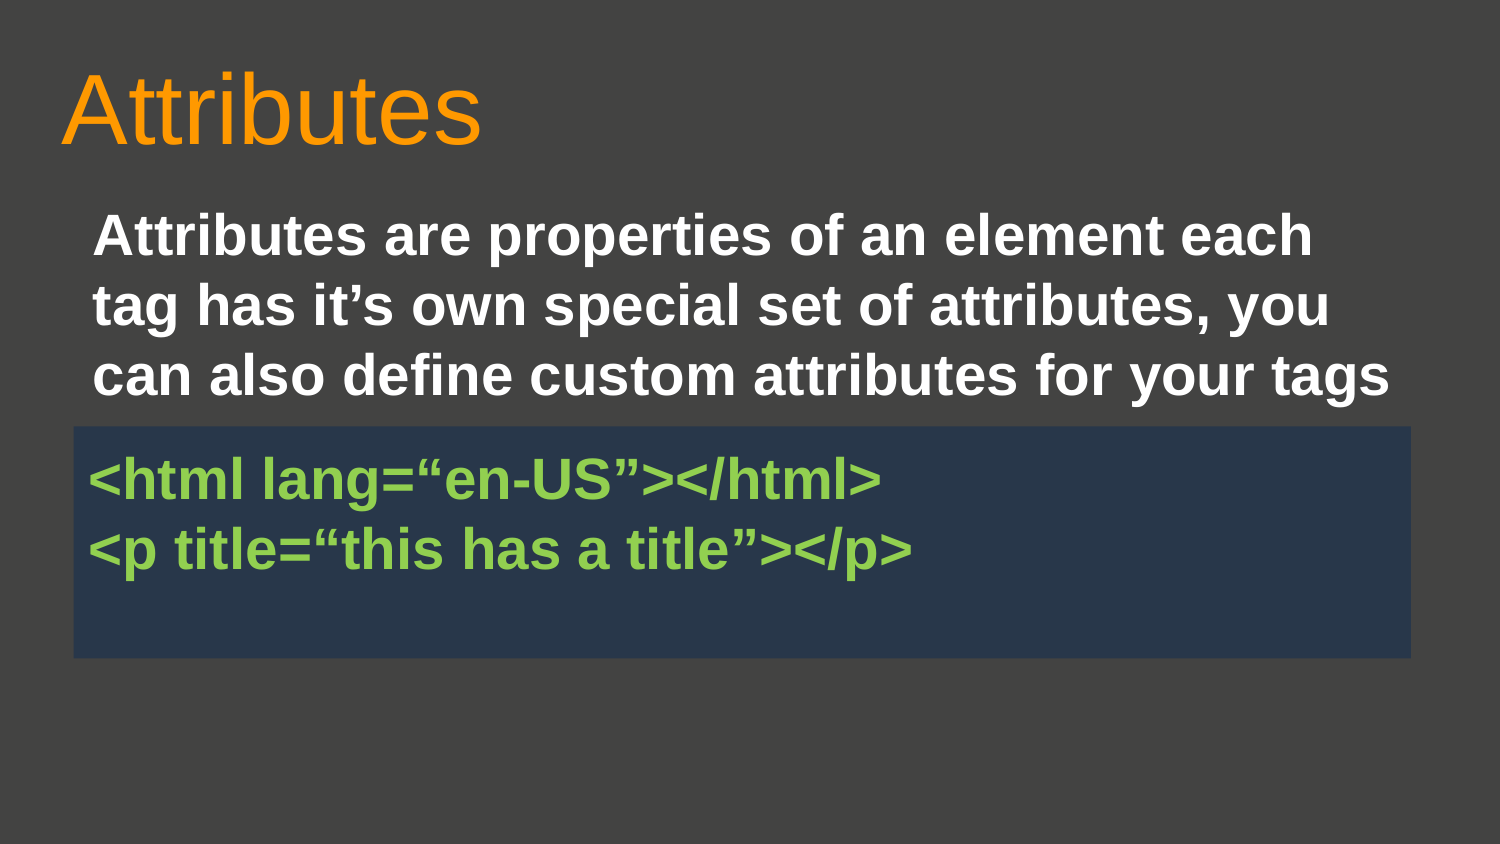

Attributes
Attributes are properties of an element each tag has it’s own special set of attributes, you can also define custom attributes for your tags
<html lang=“en-US”></html>
<p title=“this has a title”></p>